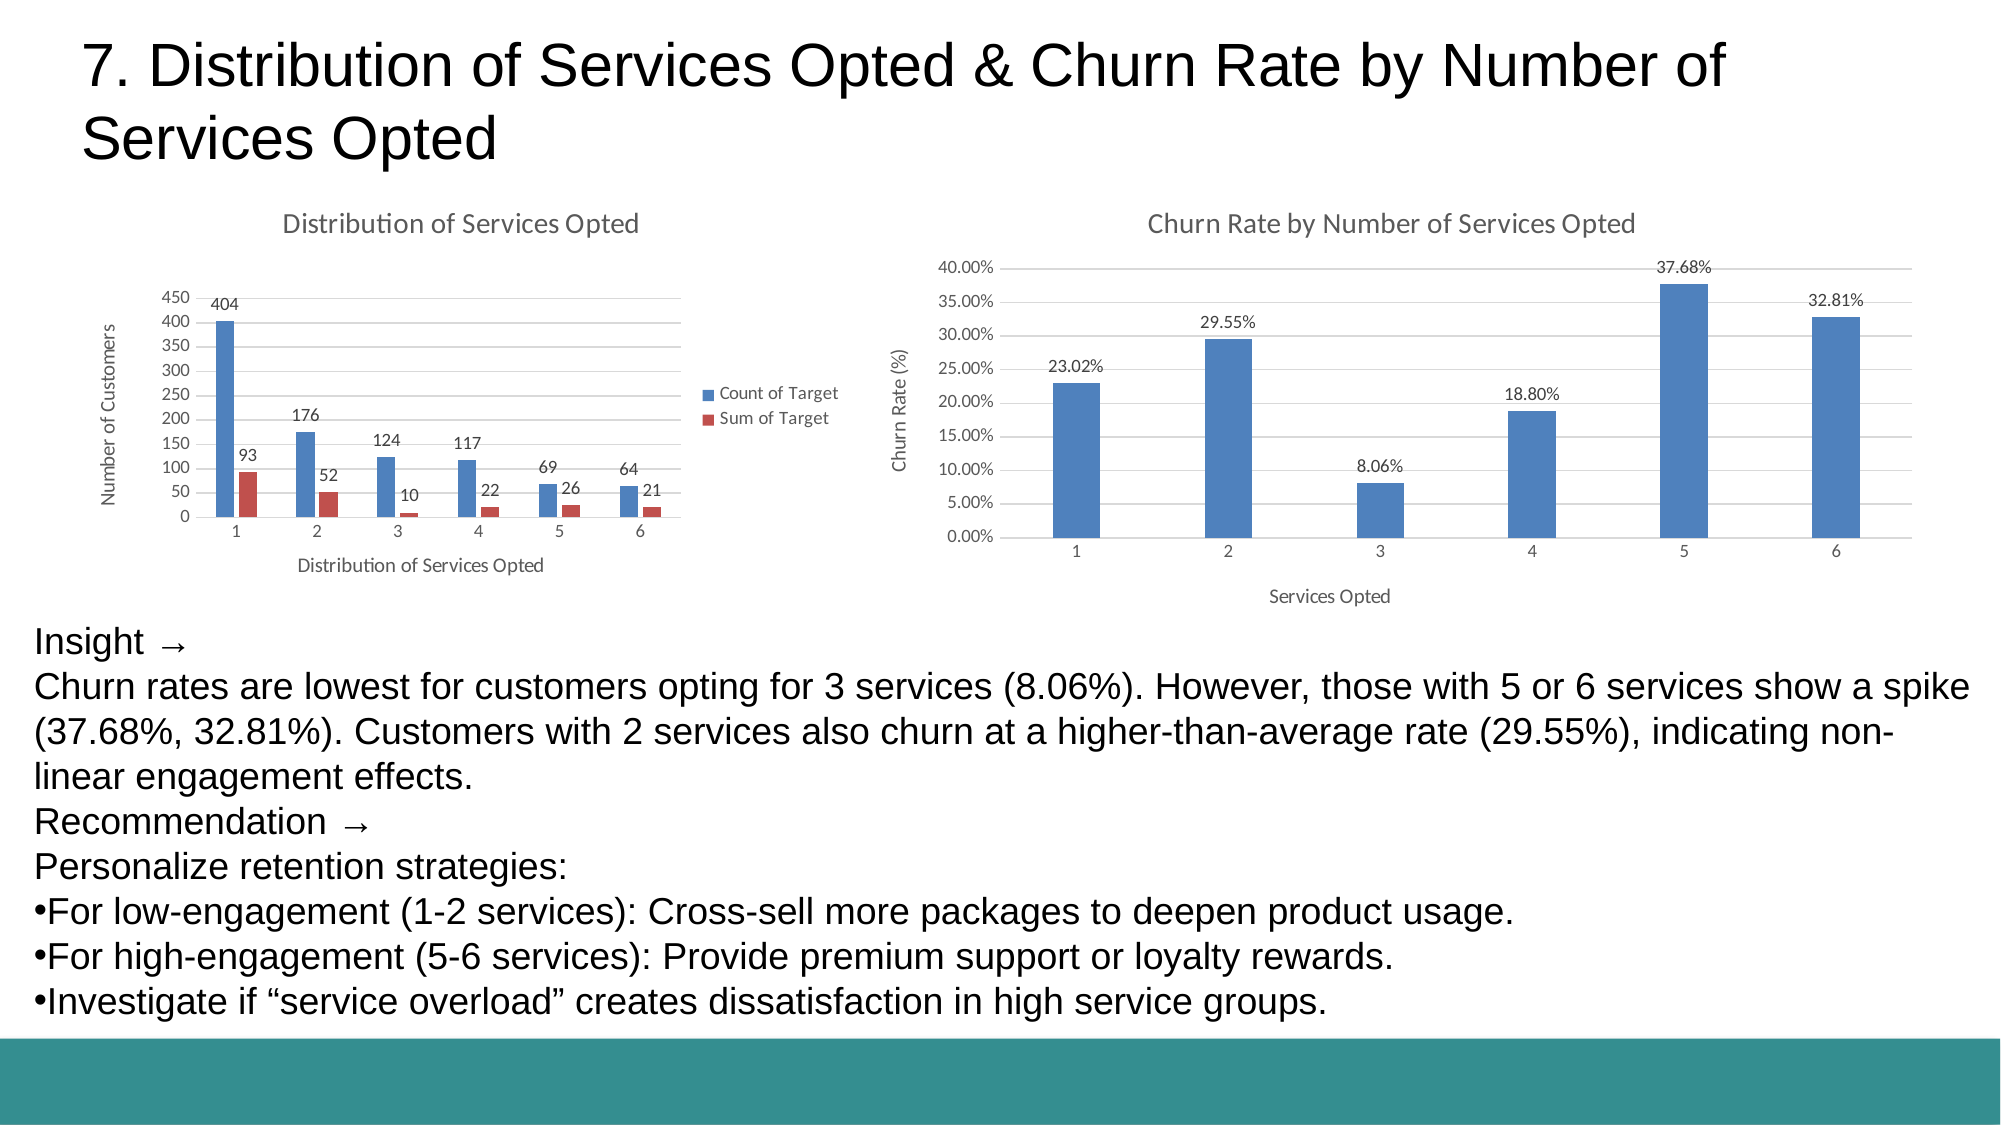

# 7. Distribution of Services Opted & Churn Rate by Number of Services Opted

### Chart: Churn Rate by Number of Services Opted

| Category | Churn Rate  |
|---|---|
| 1 | 0.2301980198019802 |
| 2 | 0.29545454545454547 |
| 3 | 0.08064516129032258 |
| 4 | 0.18803418803418803 |
| 5 | 0.37681159420289856 |
| 6 | 0.328125 |

### Chart: Distribution of Services Opted

| Category | Count of Target | Sum of Target |
|---|---|---|
| 1 | 404.0 | 93.0 |
| 2 | 176.0 | 52.0 |
| 3 | 124.0 | 10.0 |
| 4 | 117.0 | 22.0 |
| 5 | 69.0 | 26.0 |
| 6 | 64.0 | 21.0 |
Insight →
Churn rates are lowest for customers opting for 3 services (8.06%). However, those with 5 or 6 services show a spike (37.68%, 32.81%). Customers with 2 services also churn at a higher-than-average rate (29.55%), indicating non-linear engagement effects.
Recommendation →
Personalize retention strategies:
For low-engagement (1-2 services): Cross-sell more packages to deepen product usage.
For high-engagement (5-6 services): Provide premium support or loyalty rewards.
Investigate if “service overload” creates dissatisfaction in high service groups.